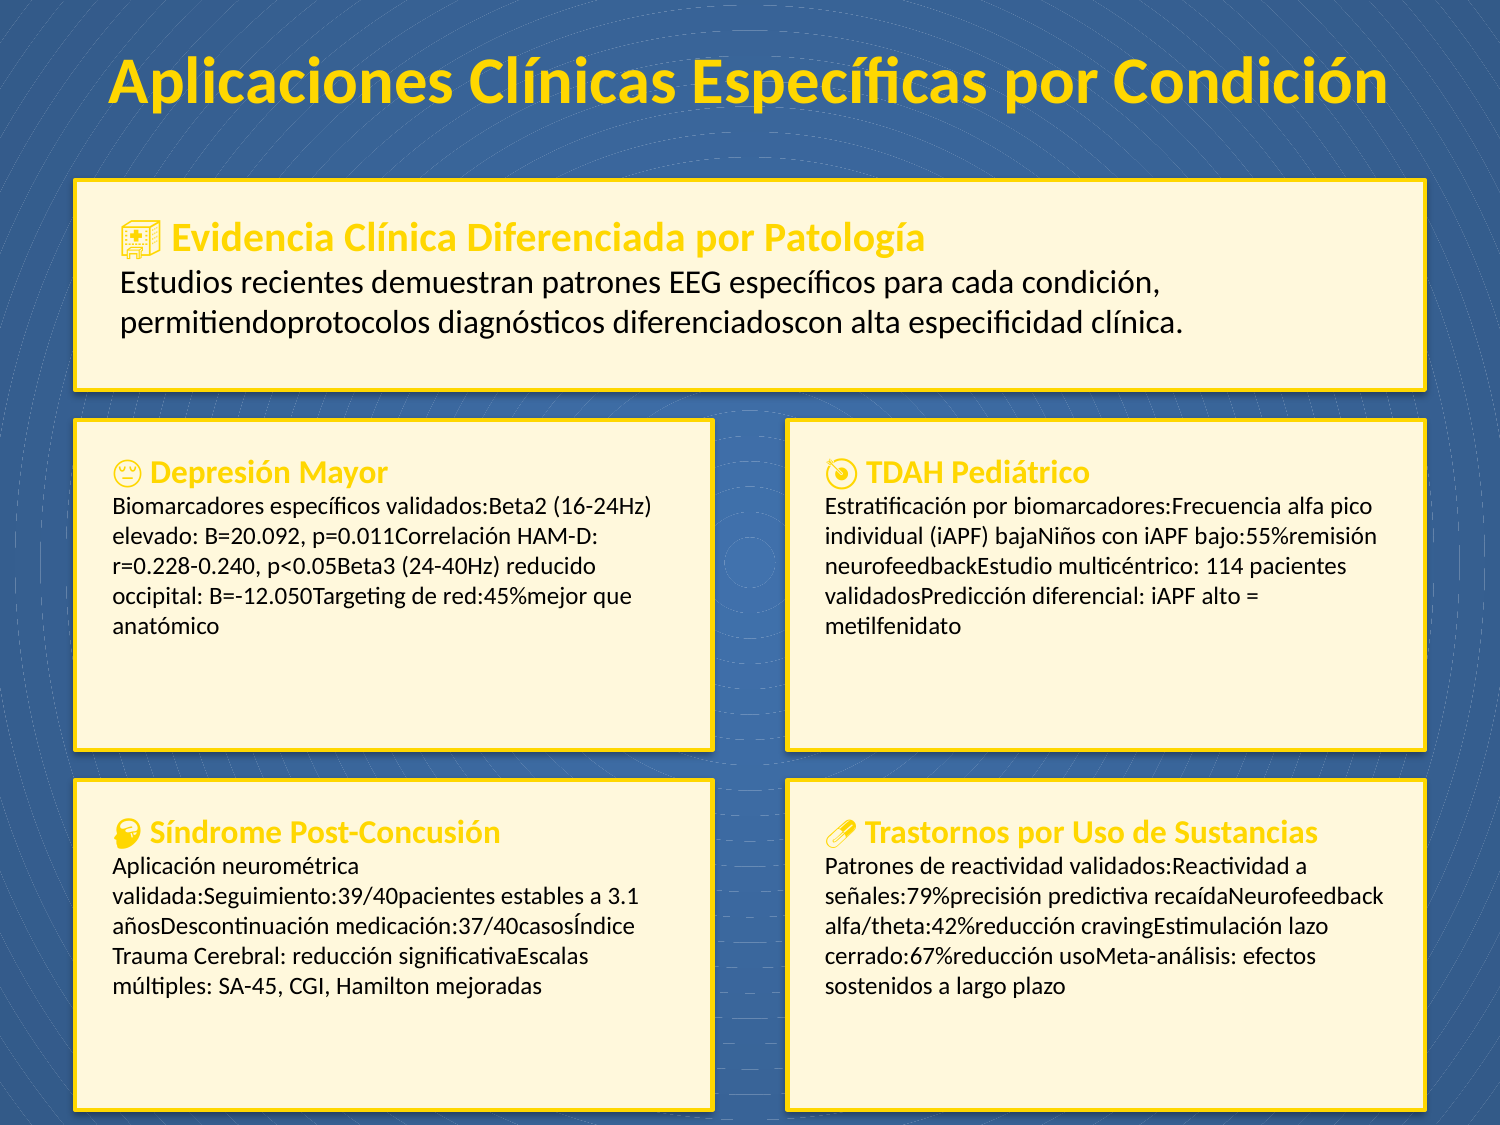

Aplicaciones Clínicas Específicas por Condición

🏥 Evidencia Clínica Diferenciada por Patología
Estudios recientes demuestran patrones EEG específicos para cada condición, permitiendoprotocolos diagnósticos diferenciadoscon alta especificidad clínica.

😔 Depresión Mayor
Biomarcadores específicos validados:Beta2 (16-24Hz) elevado: B=20.092, p=0.011Correlación HAM-D: r=0.228-0.240, p<0.05Beta3 (24-40Hz) reducido occipital: B=-12.050Targeting de red:45%mejor que anatómico
🎯 TDAH Pediátrico
Estratificación por biomarcadores:Frecuencia alfa pico individual (iAPF) bajaNiños con iAPF bajo:55%remisión neurofeedbackEstudio multicéntrico: 114 pacientes validadosPredicción diferencial: iAPF alto = metilfenidato

🧠 Síndrome Post-Concusión
Aplicación neurométrica validada:Seguimiento:39/40pacientes estables a 3.1 añosDescontinuación medicación:37/40casosÍndice Trauma Cerebral: reducción significativaEscalas múltiples: SA-45, CGI, Hamilton mejoradas
💊 Trastornos por Uso de Sustancias
Patrones de reactividad validados:Reactividad a señales:79%precisión predictiva recaídaNeurofeedback alfa/theta:42%reducción cravingEstimulación lazo cerrado:67%reducción usoMeta-análisis: efectos sostenidos a largo plazo